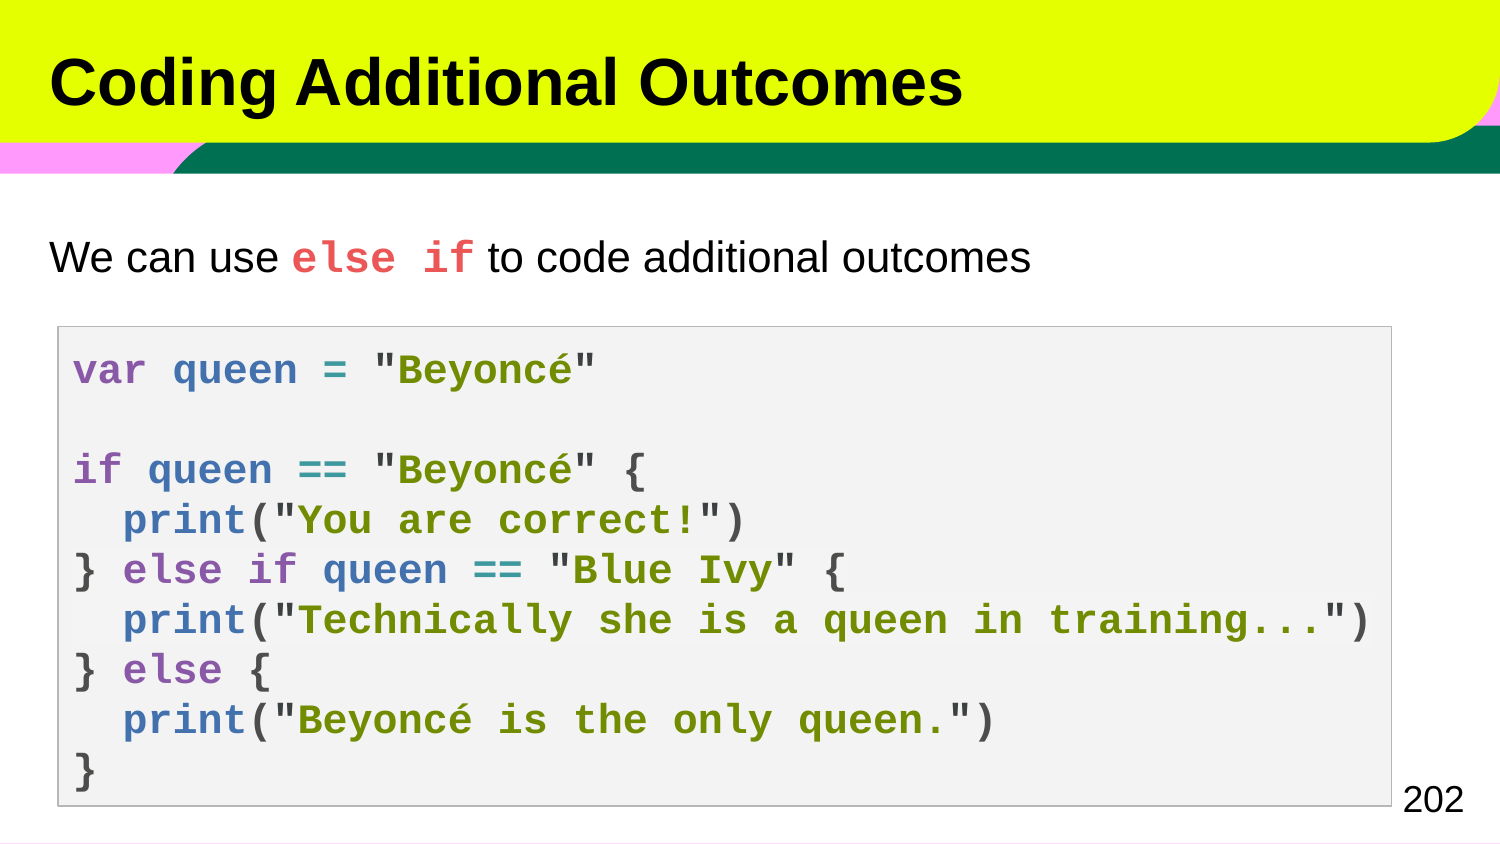

# Coding Additional Outcomes
We can use else if to code additional outcomes
var queen = "Beyoncé"

if queen == "Beyoncé" {
  print("You are correct!")
} else if queen == "Blue Ivy" {
  print("Technically she is a queen in training...")
} else {
  print("Beyoncé is the only queen.")
}